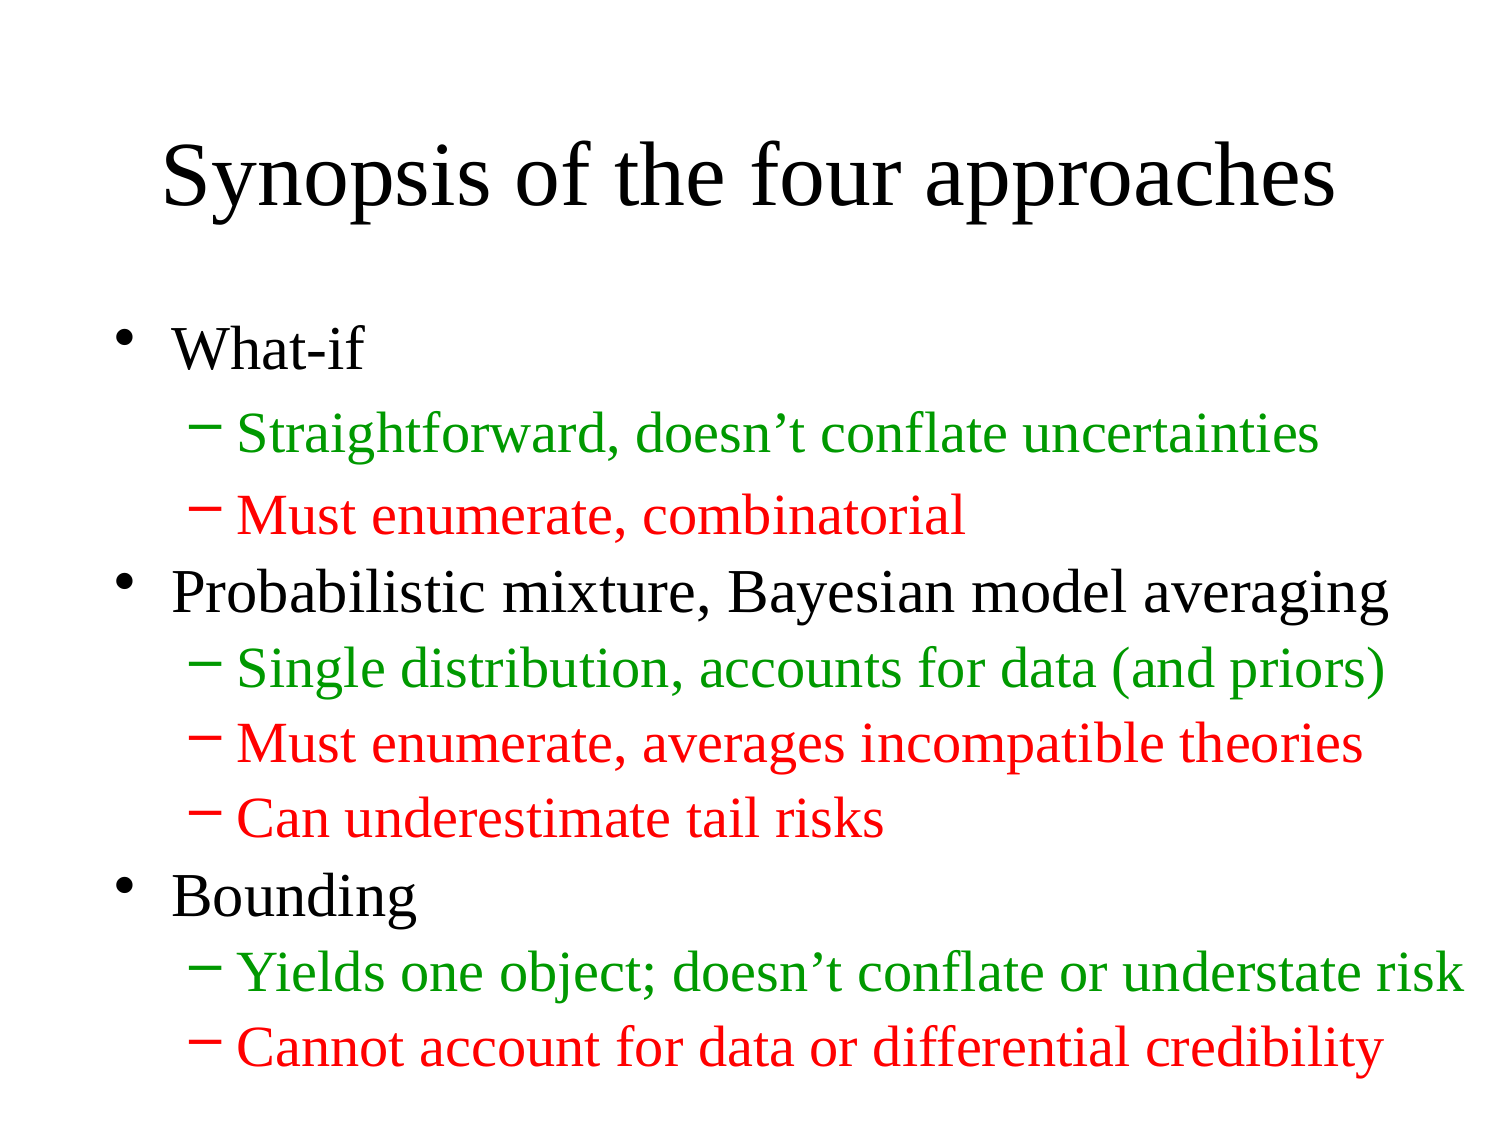

Synopsis of the four approaches
What-if
Straightforward, doesn’t conflate uncertainties
Must enumerate, combinatorial
Probabilistic mixture, Bayesian model averaging
Single distribution, accounts for data (and priors)
Must enumerate, averages incompatible theories
Can underestimate tail risks
Bounding
Yields one object; doesn’t conflate or understate risk
Cannot account for data or differential credibility